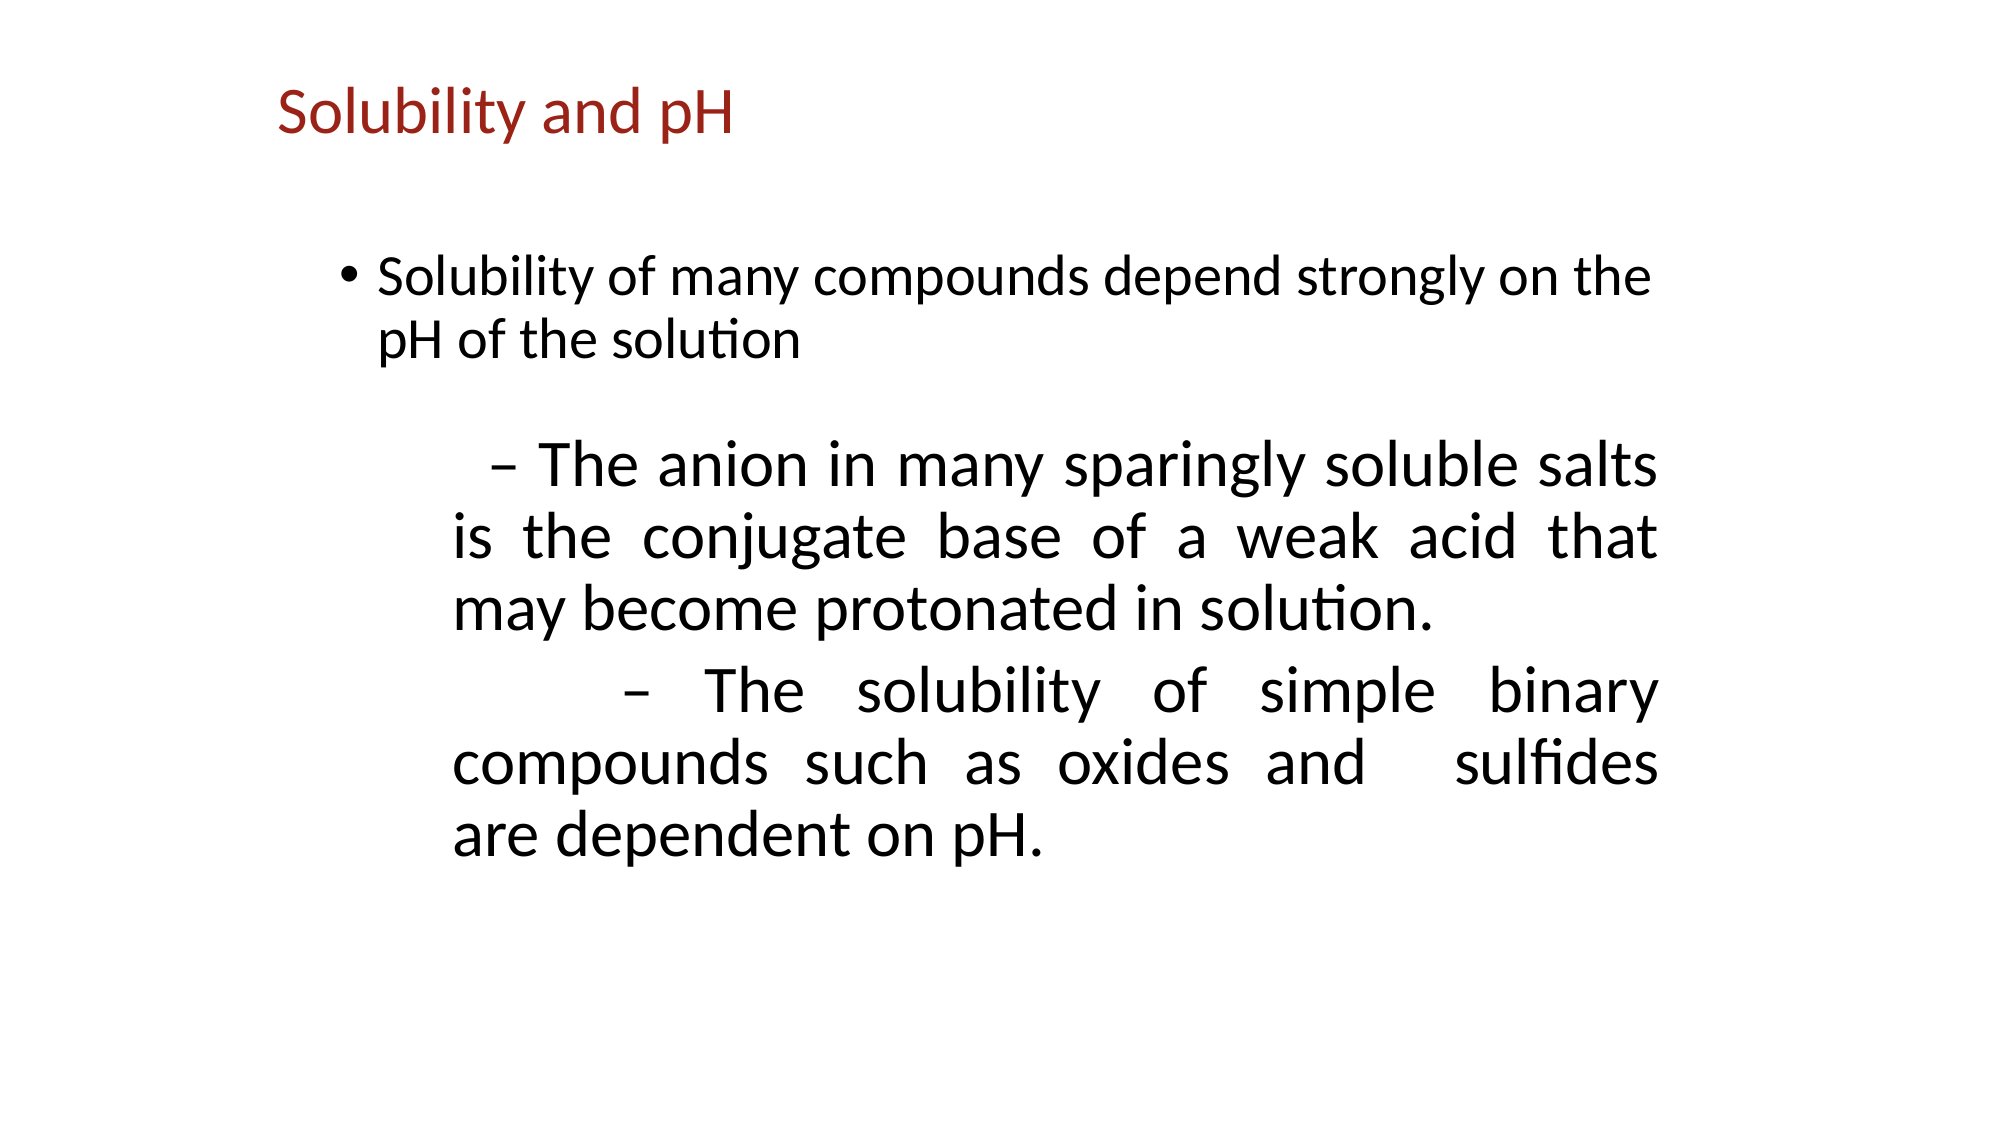

# Solubility and pH
Solubility of many compounds depend strongly on the pH of the solution

    – The anion in many sparingly soluble salts is the conjugate base of a weak acid that may become protonated in solution.
    – The solubility of simple binary compounds such as oxides and 	sulfides are dependent on pH.